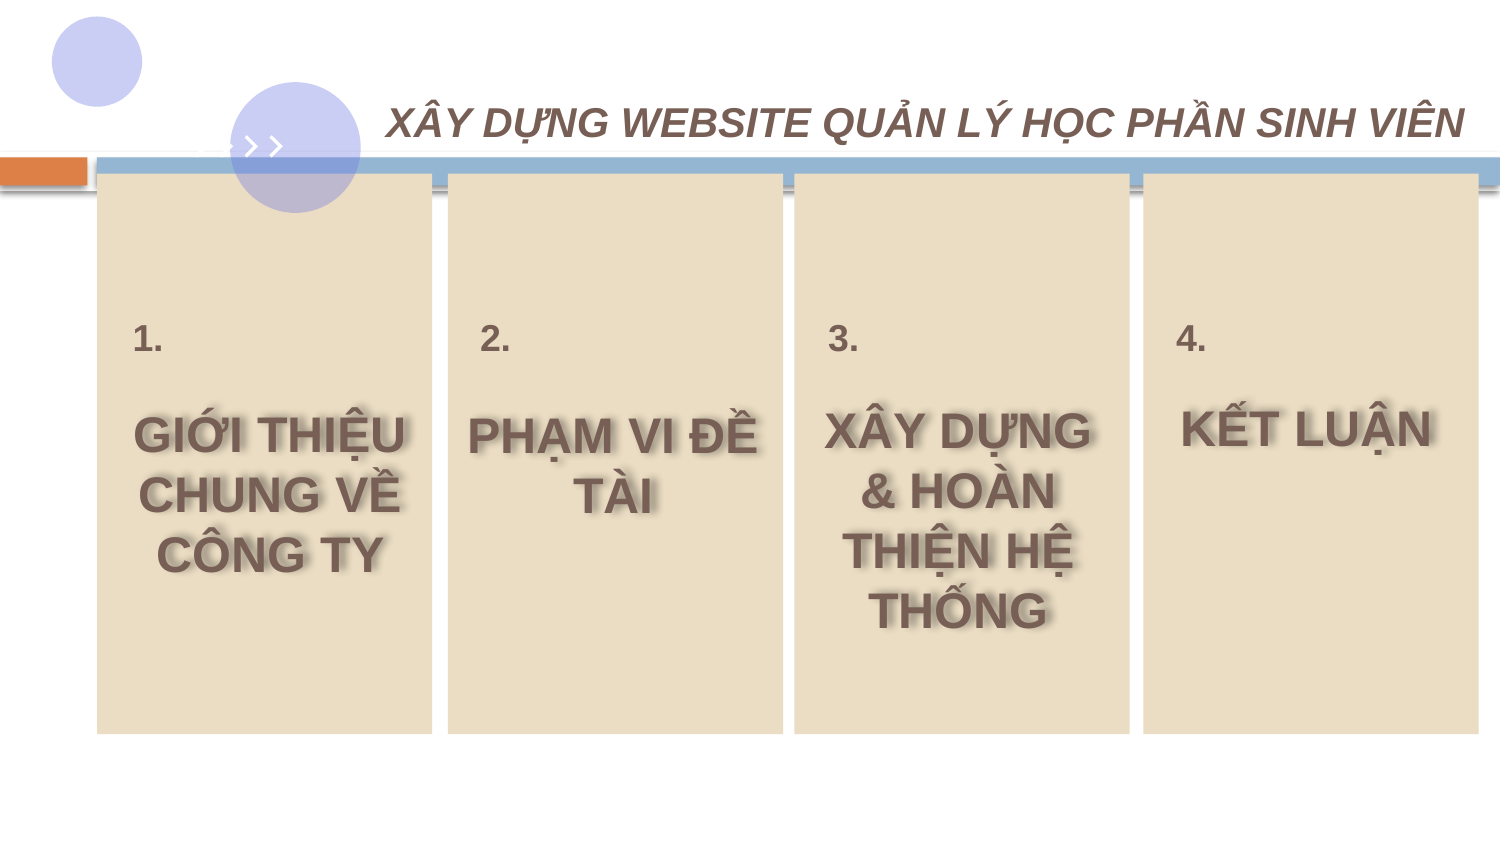

XÂY DỰNG WEBSITE QUẢN LÝ HỌC PHẦN SINH VIÊN

1.
2.
3.
4.
KẾT LUẬN
PHẠM VI ĐỀ TÀI
GIỚI THIỆU CHUNG VỀ CÔNG TY
XÂY DỰNG & HOÀN THIỆN HỆ THỐNG